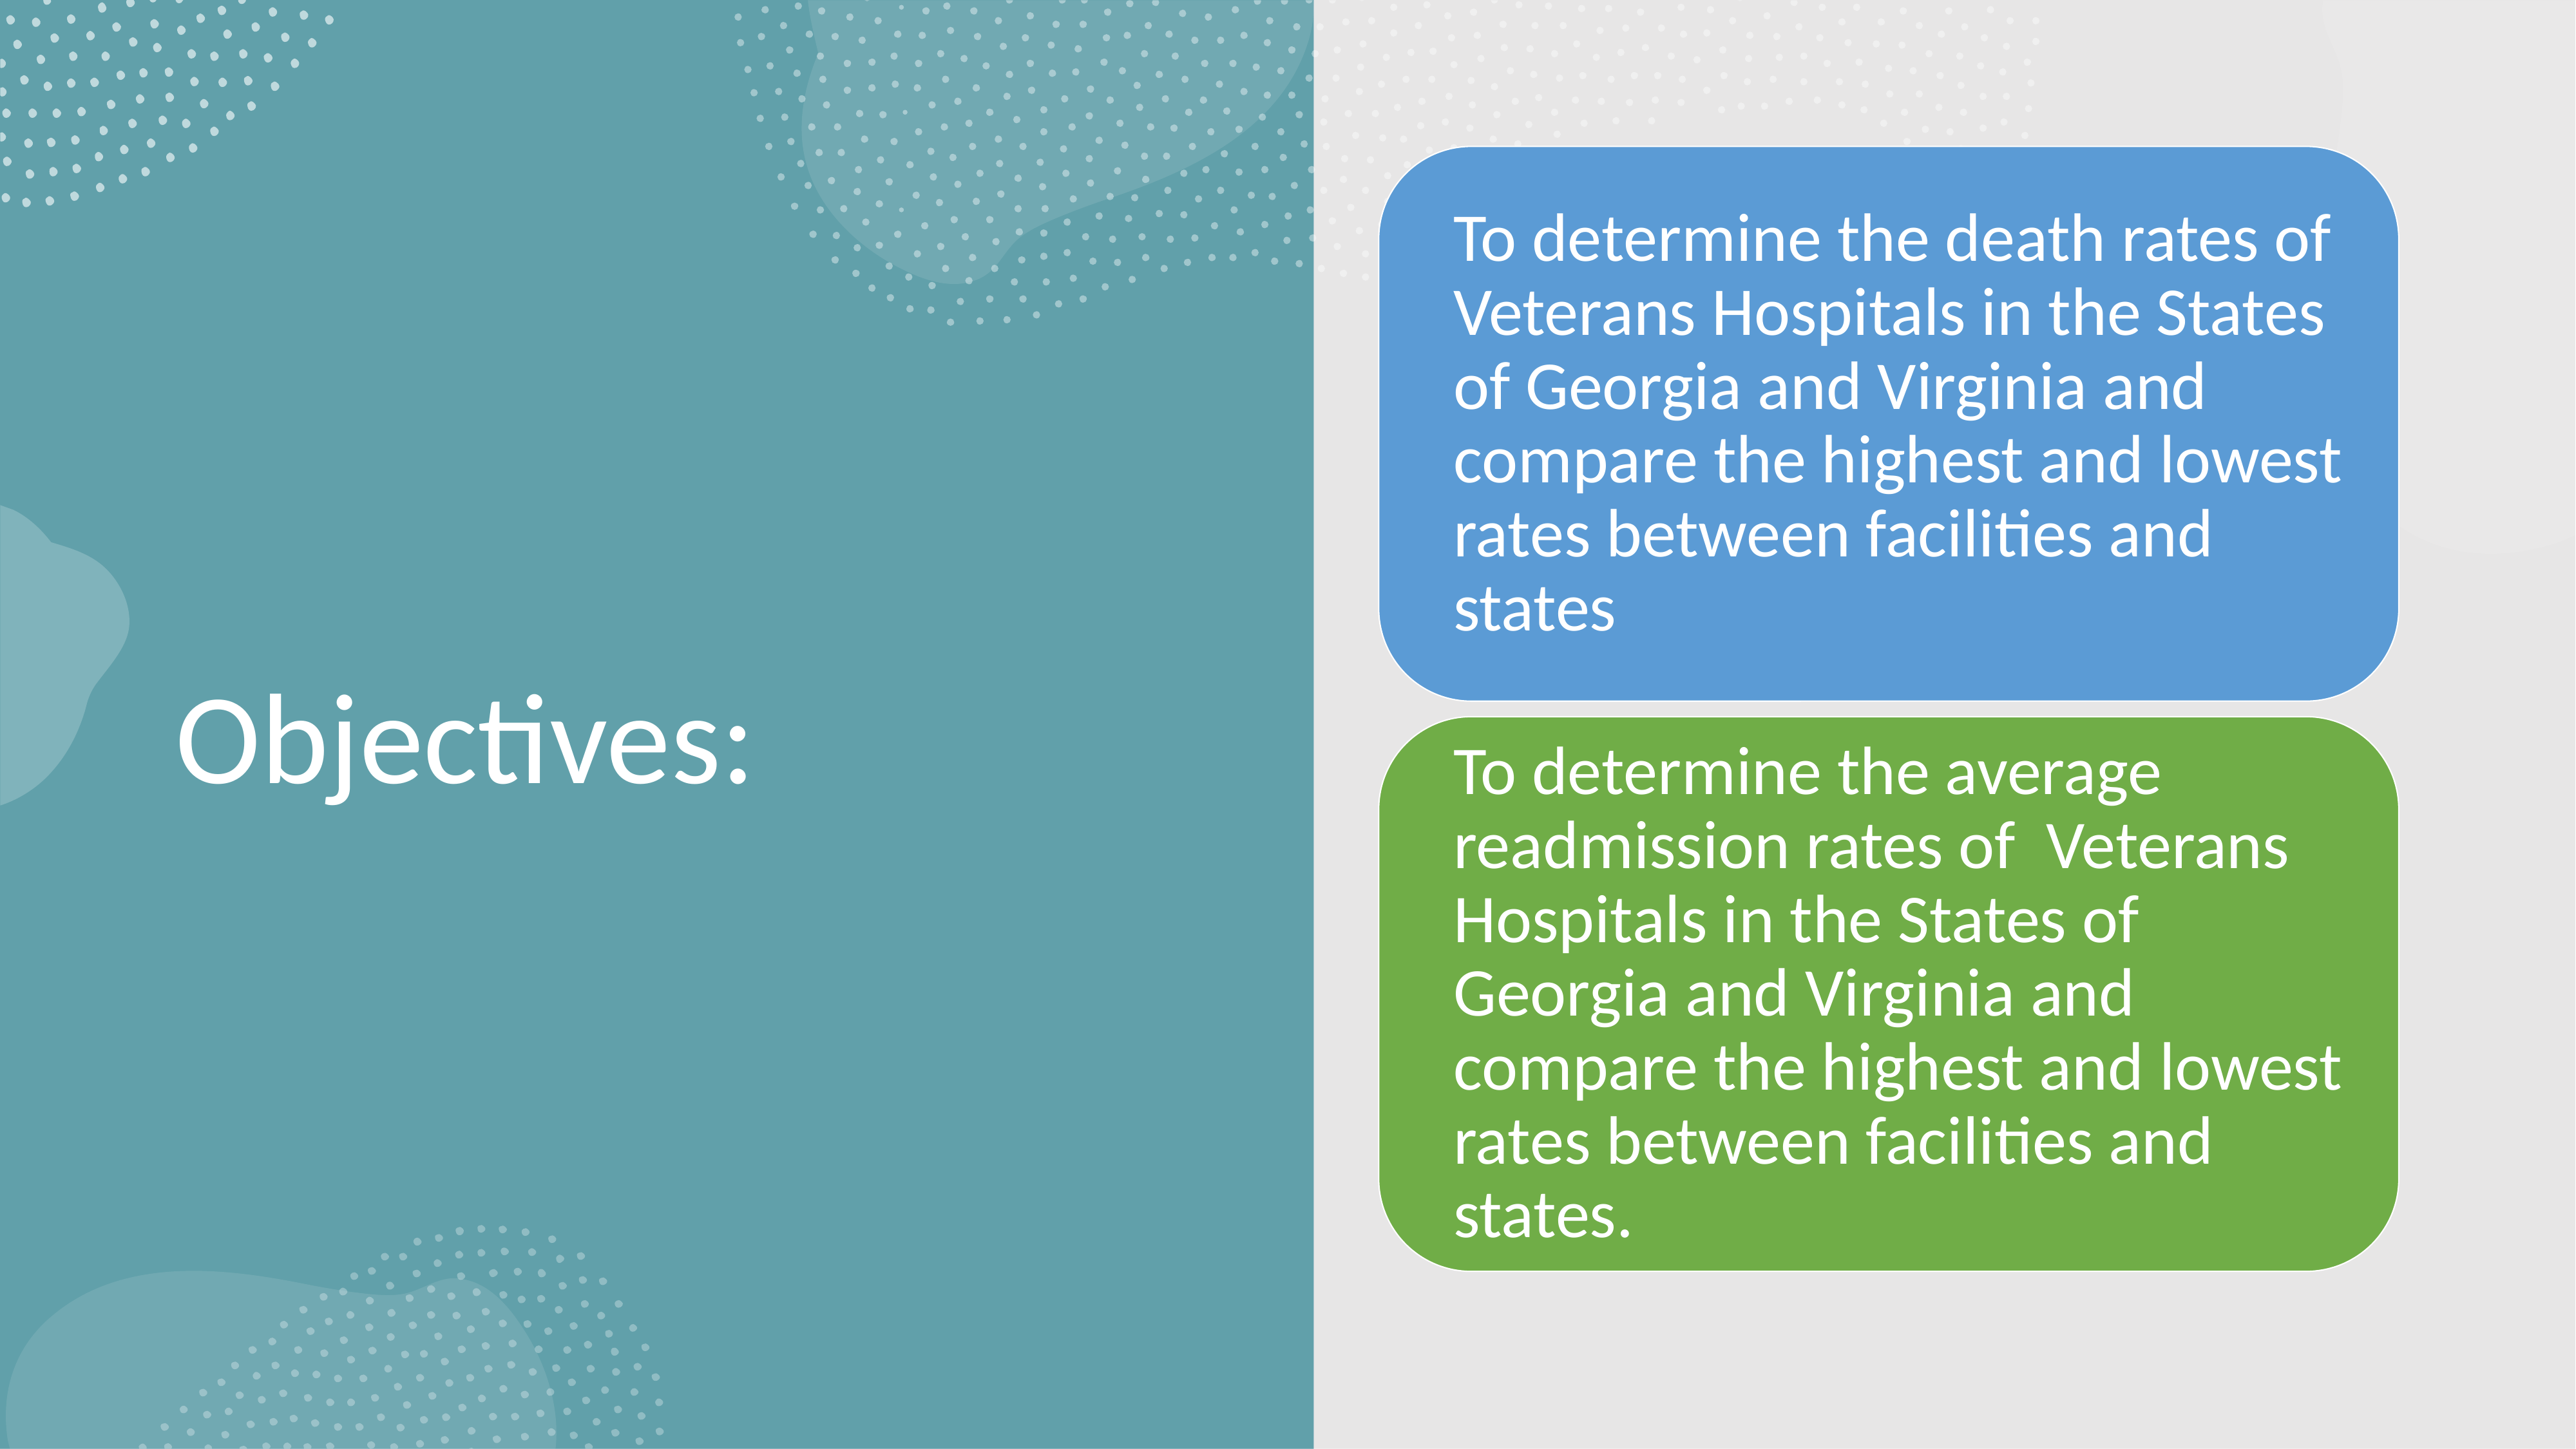

To determine the death rates of  Veterans Hospitals in the States of Georgia and Virginia and compare the highest and lowest rates between facilities and states
To determine the average readmission rates of  Veterans Hospitals in the States of Georgia and Virginia and compare the highest and lowest rates between facilities and states.
# Objectives: